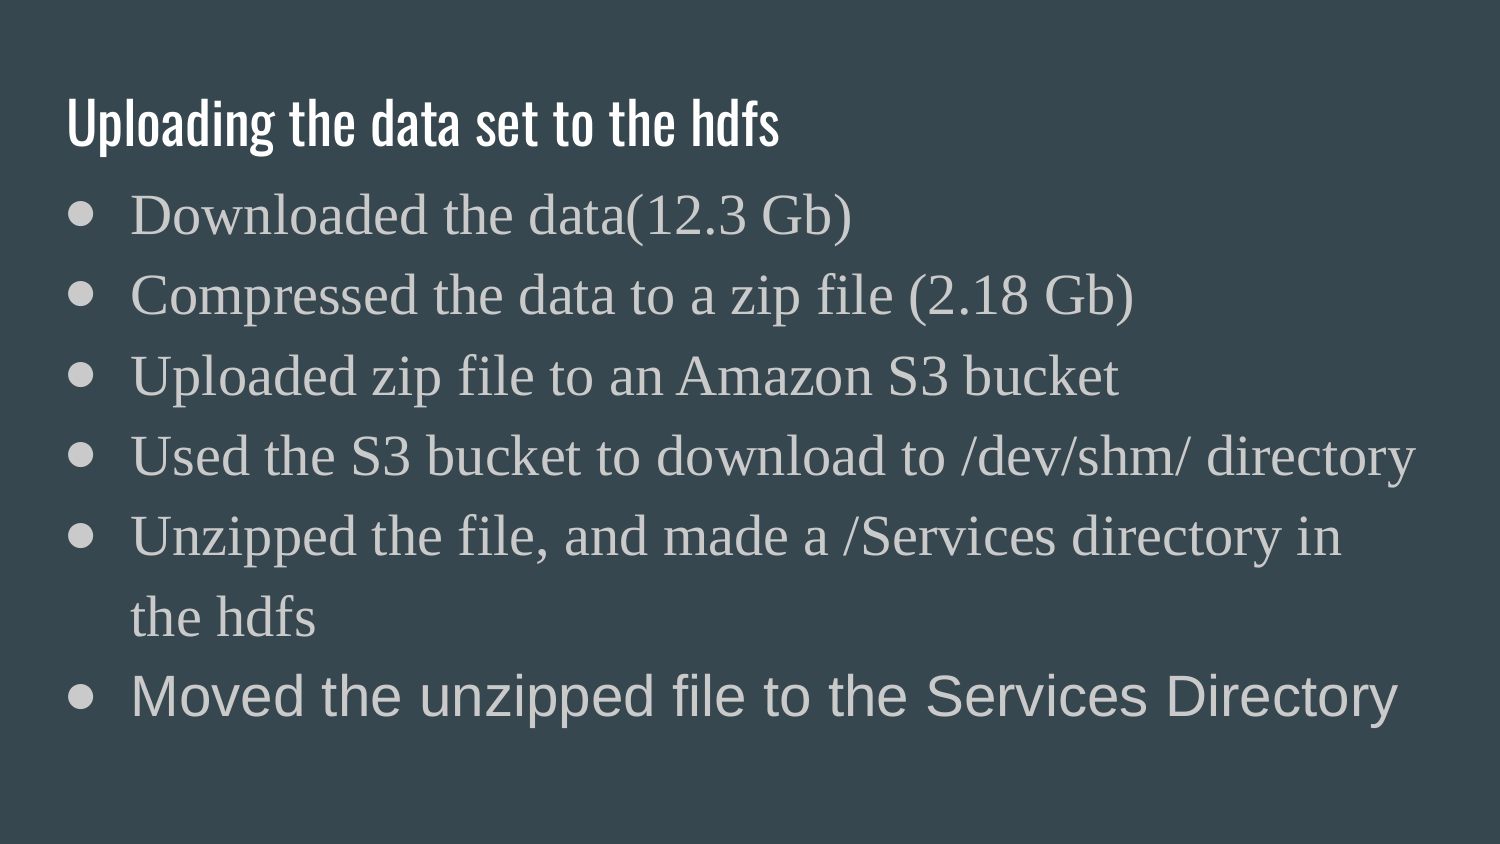

# Uploading the data set to the hdfs
Downloaded the data(12.3 Gb)
Compressed the data to a zip file (2.18 Gb)
Uploaded zip file to an Amazon S3 bucket
Used the S3 bucket to download to /dev/shm/ directory
Unzipped the file, and made a /Services directory in the hdfs
Moved the unzipped file to the Services Directory